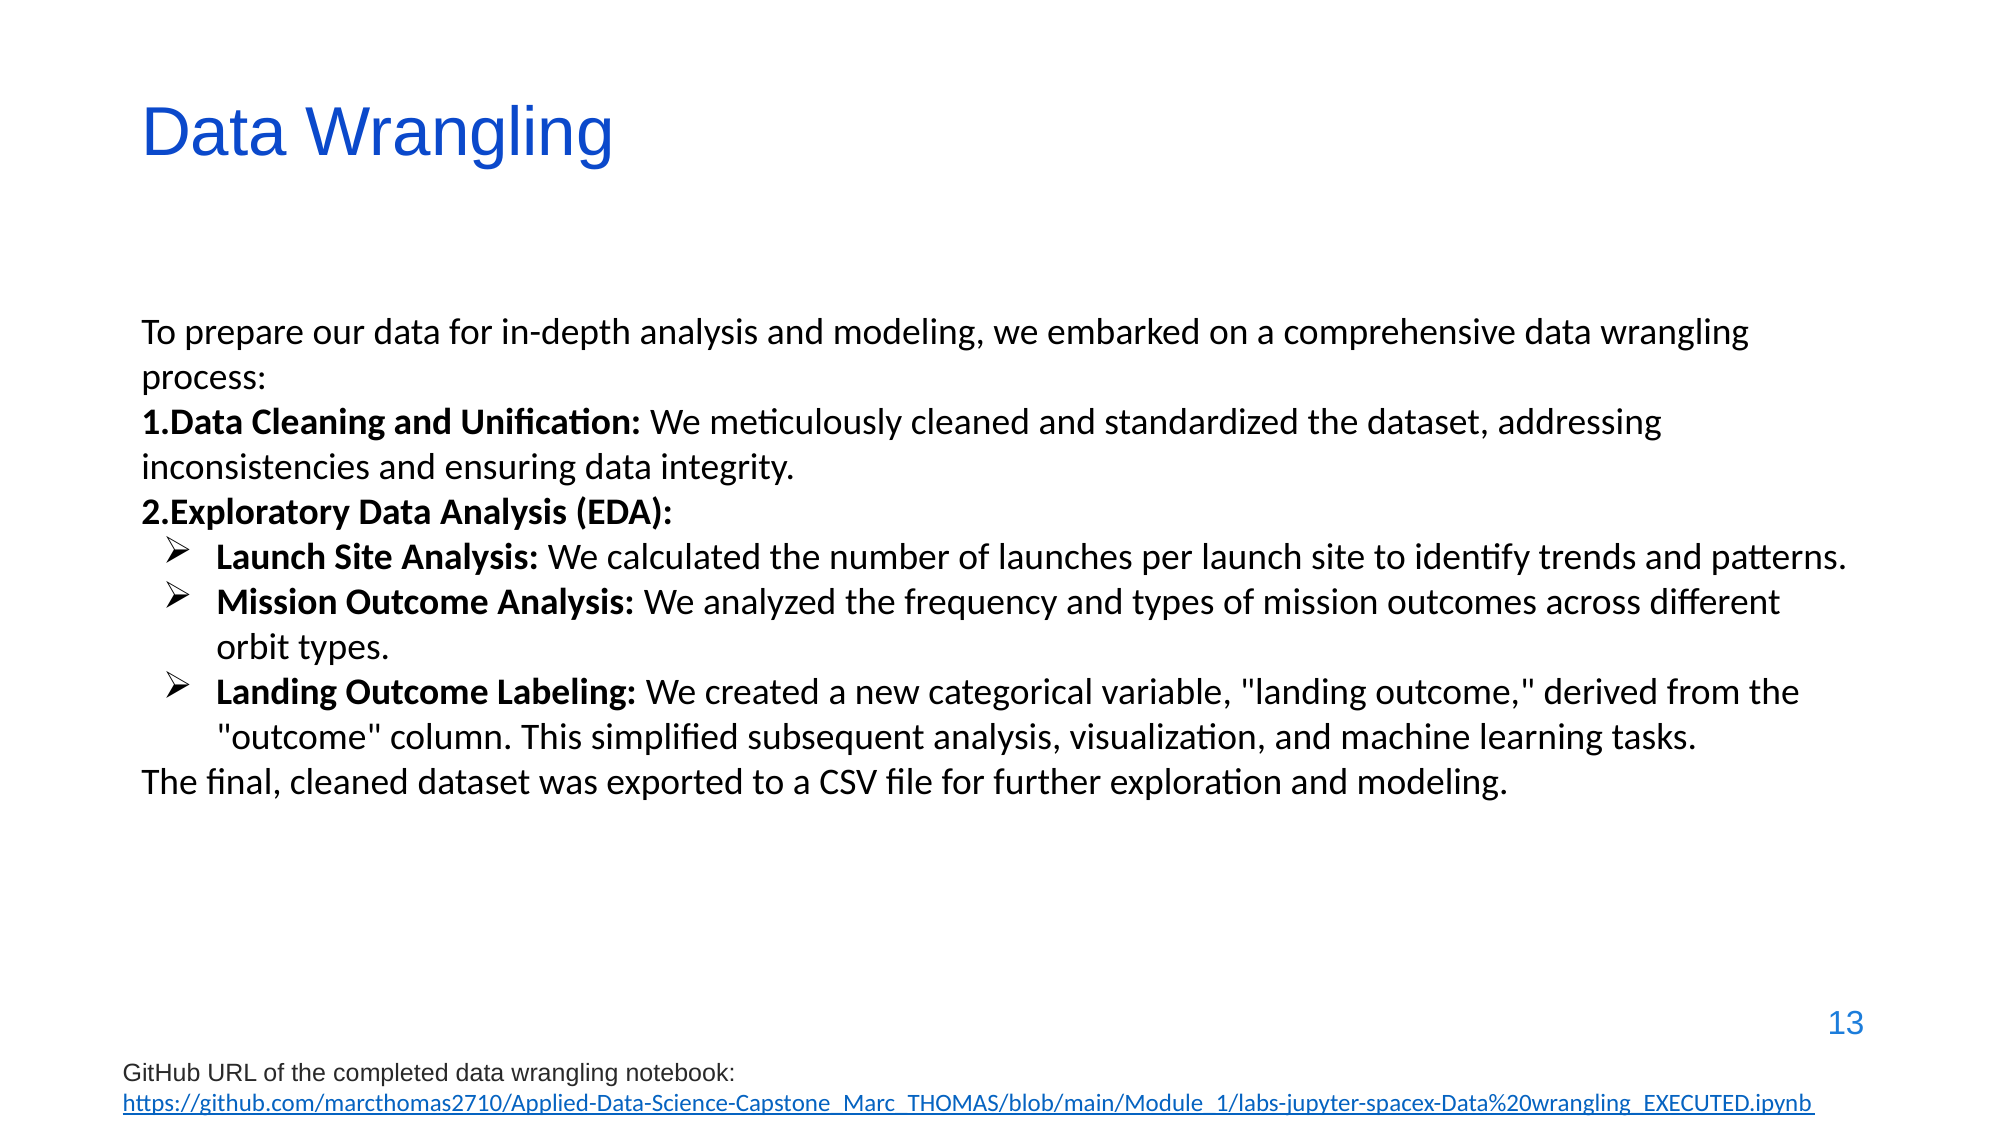

Data Wrangling
To prepare our data for in-depth analysis and modeling, we embarked on a comprehensive data wrangling process:
Data Cleaning and Unification: We meticulously cleaned and standardized the dataset, addressing inconsistencies and ensuring data integrity.
Exploratory Data Analysis (EDA):
Launch Site Analysis: We calculated the number of launches per launch site to identify trends and patterns.
Mission Outcome Analysis: We analyzed the frequency and types of mission outcomes across different orbit types.
Landing Outcome Labeling: We created a new categorical variable, "landing outcome," derived from the "outcome" column. This simplified subsequent analysis, visualization, and machine learning tasks.
The final, cleaned dataset was exported to a CSV file for further exploration and modeling.

13
GitHub URL of the completed data wrangling notebook:
https://github.com/marcthomas2710/Applied-Data-Science-Capstone_Marc_THOMAS/blob/main/Module_1/labs-jupyter-spacex-Data%20wrangling_EXECUTED.ipynb